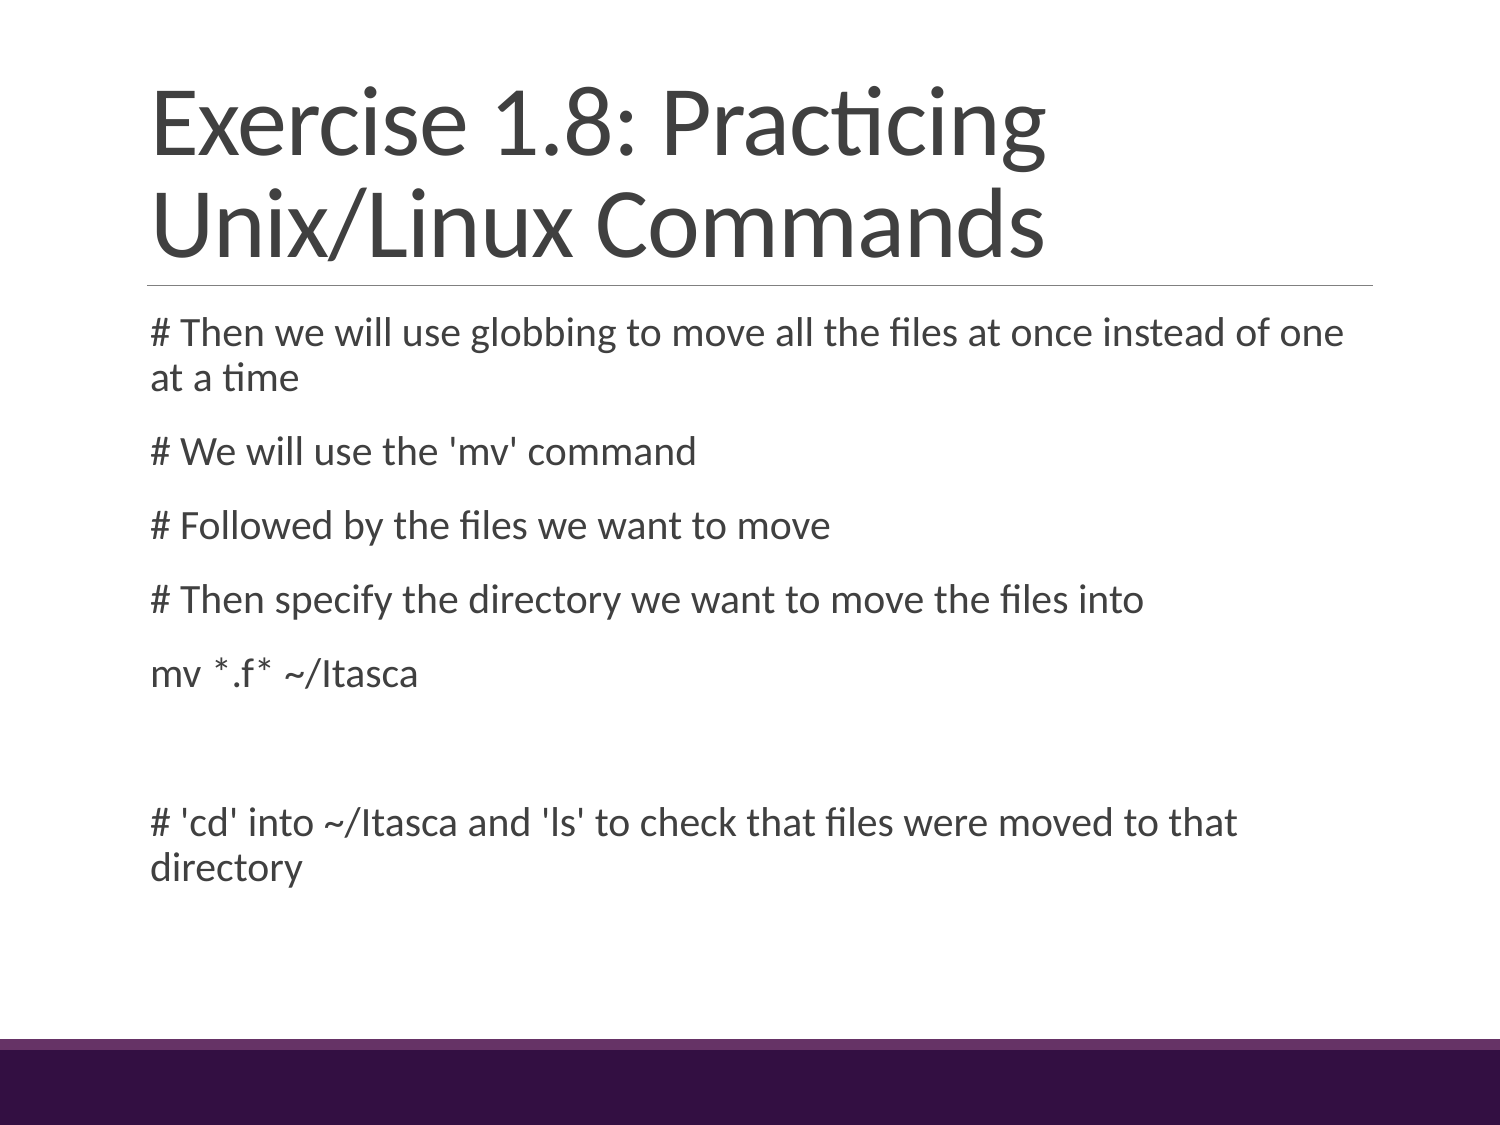

# Exercise 1.8: Practicing Unix/Linux Commands
# Then we will use globbing to move all the files at once instead of one at a time
# We will use the 'mv' command
# Followed by the files we want to move
# Then specify the directory we want to move the files into
mv *.f* ~/Itasca

# 'cd' into ~/Itasca and 'ls' to check that files were moved to that directory